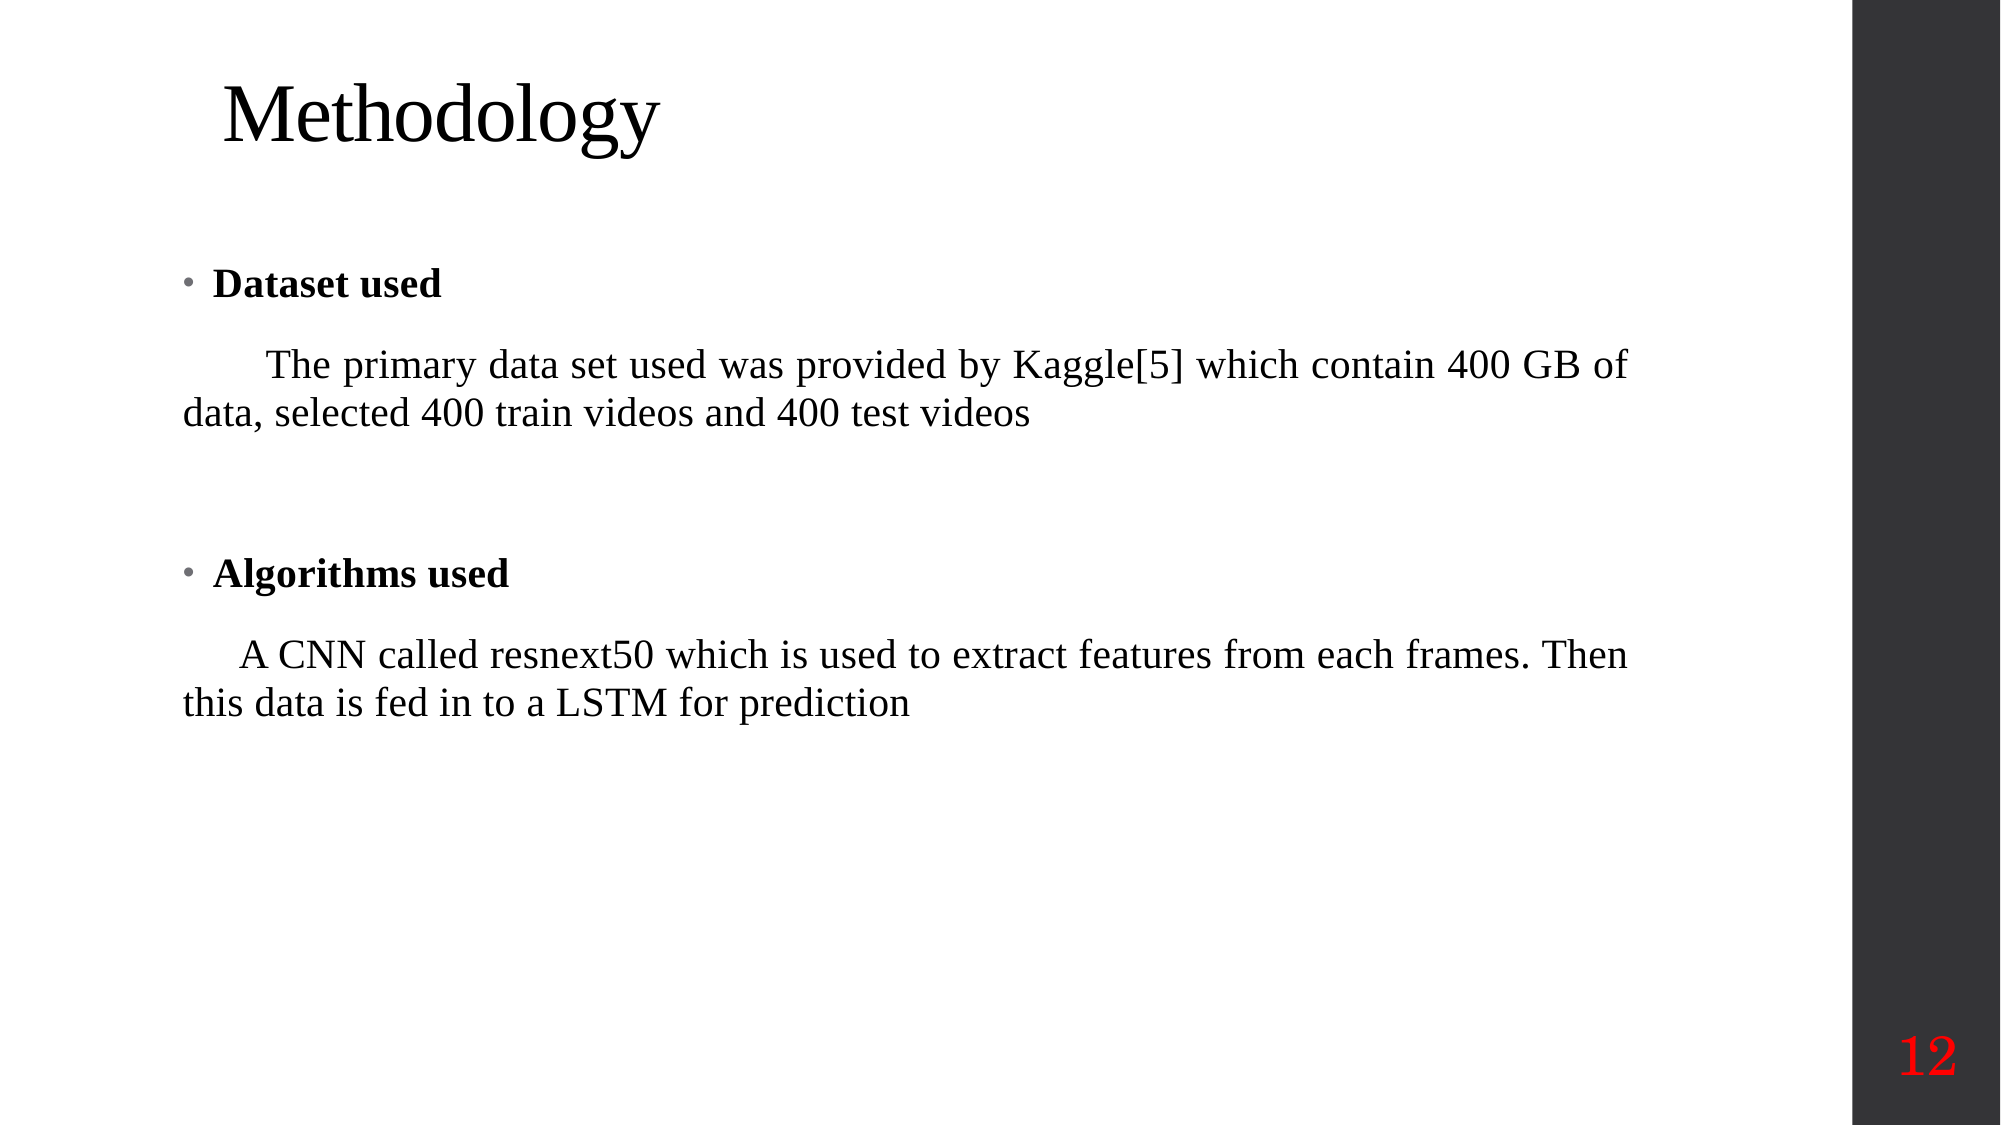

# Methodology

Dataset used
       The primary data set used was provided by Kaggle[5] which contain 400 GB of data, selected 400 train videos and 400 test videos

Algorithms used
     A CNN called resnext50 which is used to extract features from each frames. Then this data is fed in to a LSTM for prediction

12